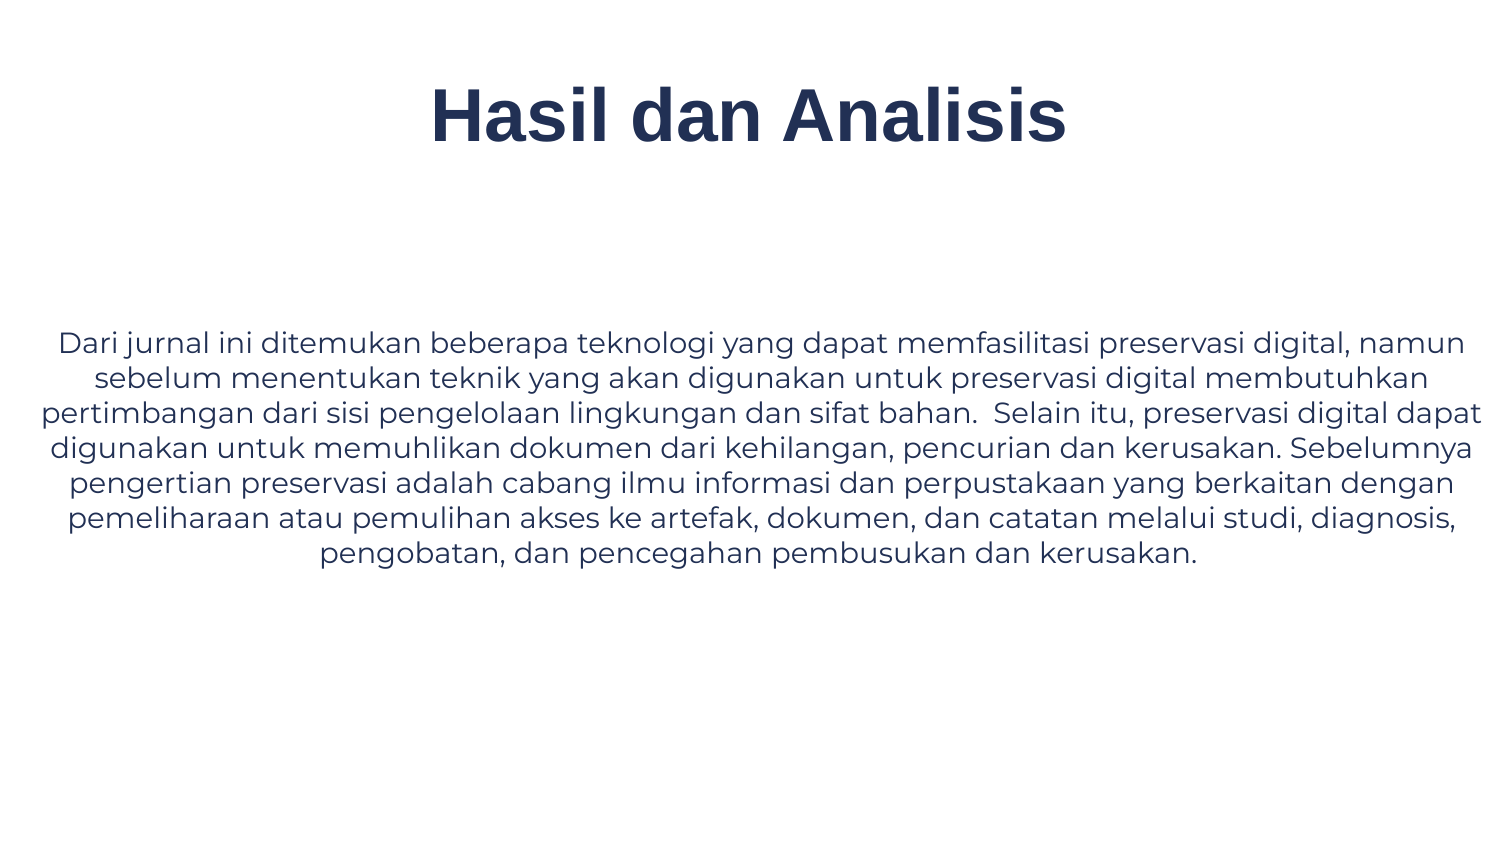

# Hasil dan Analisis
Dari jurnal ini ditemukan beberapa teknologi yang dapat memfasilitasi preservasi digital, namun sebelum menentukan teknik yang akan digunakan untuk preservasi digital membutuhkan pertimbangan dari sisi pengelolaan lingkungan dan sifat bahan.  Selain itu, preservasi digital dapat digunakan untuk memuhlikan dokumen dari kehilangan, pencurian dan kerusakan. Sebelumnya pengertian preservasi adalah cabang ilmu informasi dan perpustakaan yang berkaitan dengan pemeliharaan atau pemulihan akses ke artefak, dokumen, dan catatan melalui studi, diagnosis, pengobatan, dan pencegahan pembusukan dan kerusakan.